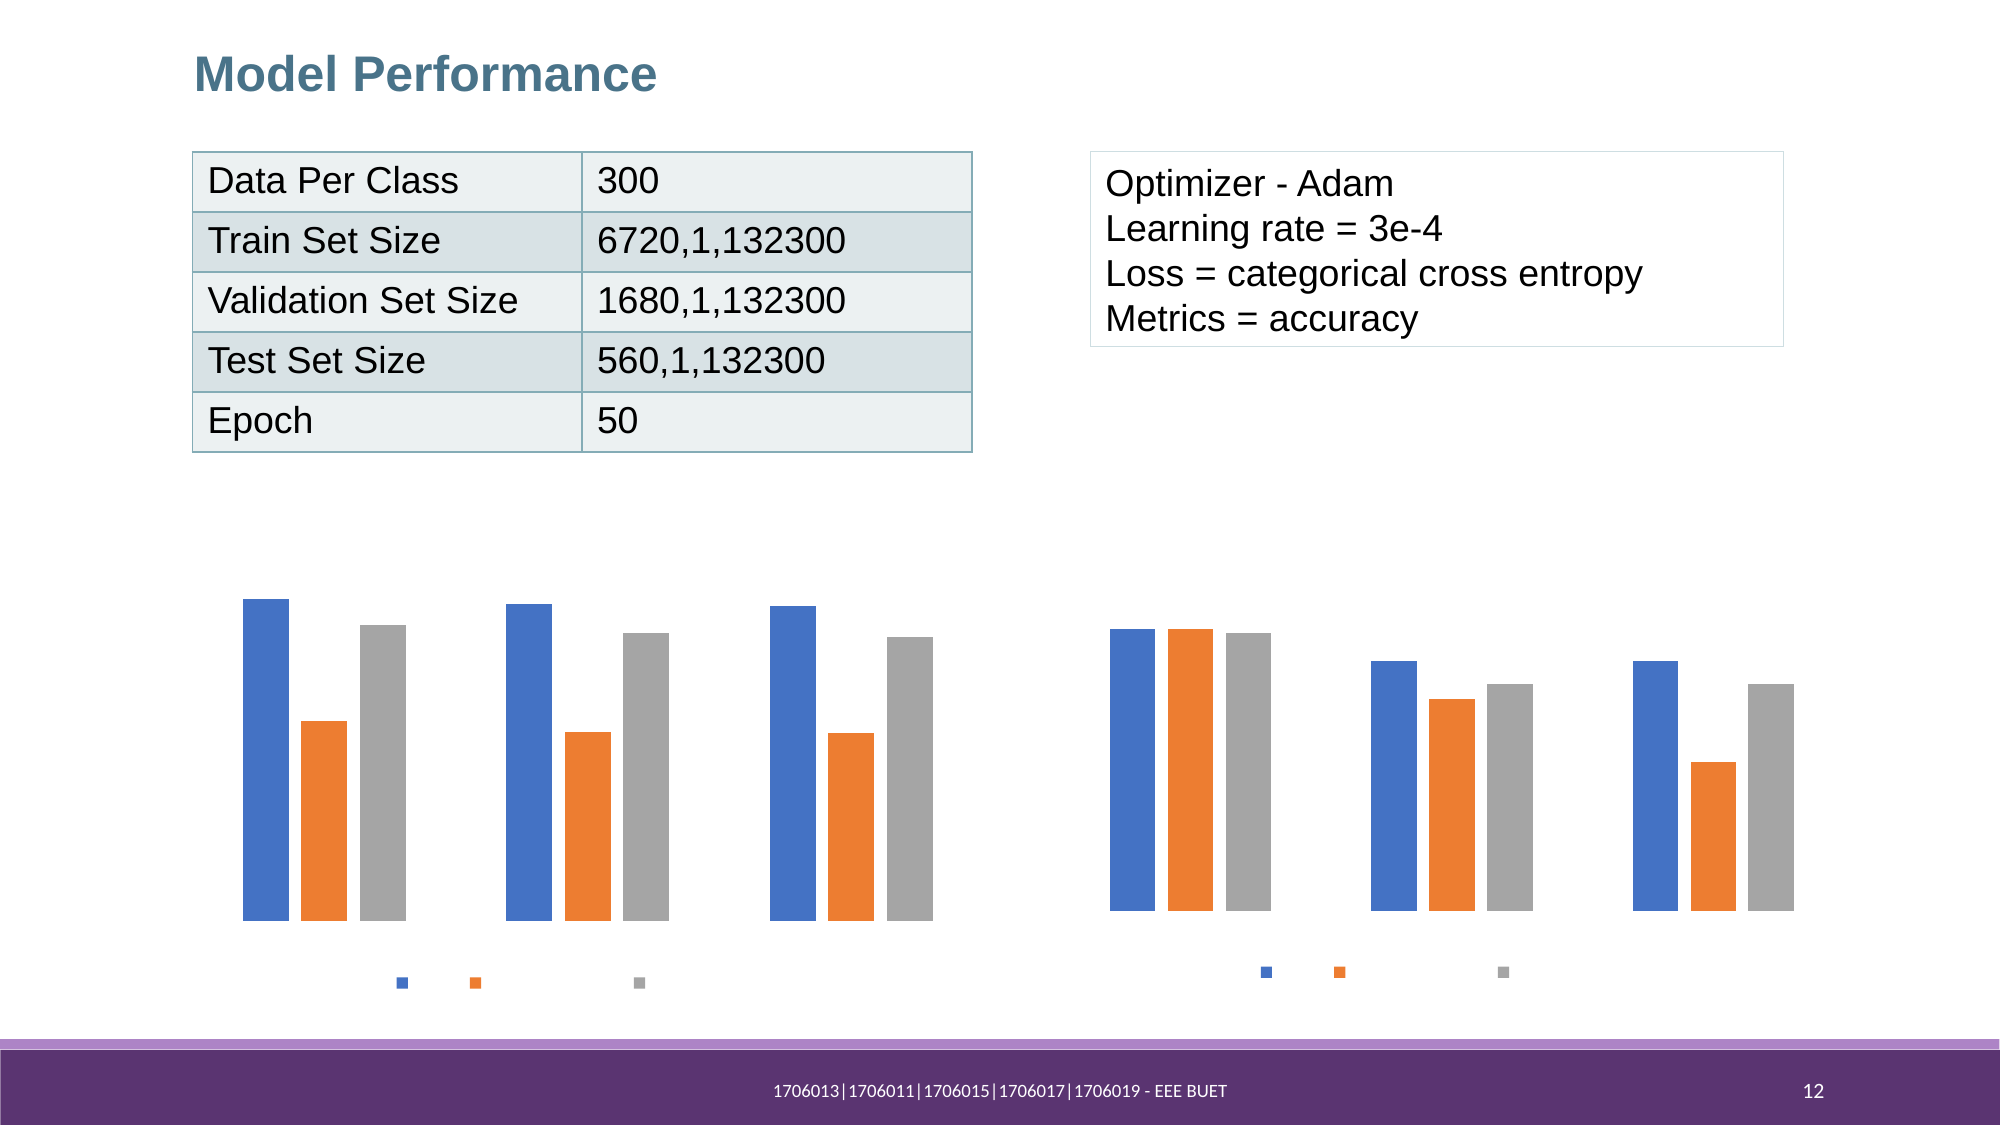

Model Performance
| Data Per Class | 300 |
| --- | --- |
| Train Set Size | 6720,1,132300 |
| Validation Set Size | 1680,1,132300 |
| Test Set Size | 560,1,132300 |
| Epoch | 50 |
Optimizer - Adam
Learning rate = 3e-4
Loss = categorical cross entropy
Metrics = accuracy

### Chart: CNN Model

| Category | MFCC | Mel-Spectrogram | Spectrogram |
|---|---|---|---|
| Precision | 0.87 | 0.541 | 0.8 |
| Recall | 0.858 | 0.512 | 0.778 |
| F1 Score | 0.852 | 0.509 | 0.768 |

### Chart: CNN Model Accuracy

| Category | MFCC | Mel-Spectrogram | Spectrogram |
|---|---|---|---|
| Train acc | 0.9667 | 0.9677 | 0.9519 |
| Validation acc | 0.856 | 0.7262 | 0.7786 |
| Test acc | 0.8589 | 0.5125 | 0.778 |
1706013|1706011|1706015|1706017|1706019 - EEE BUET
12